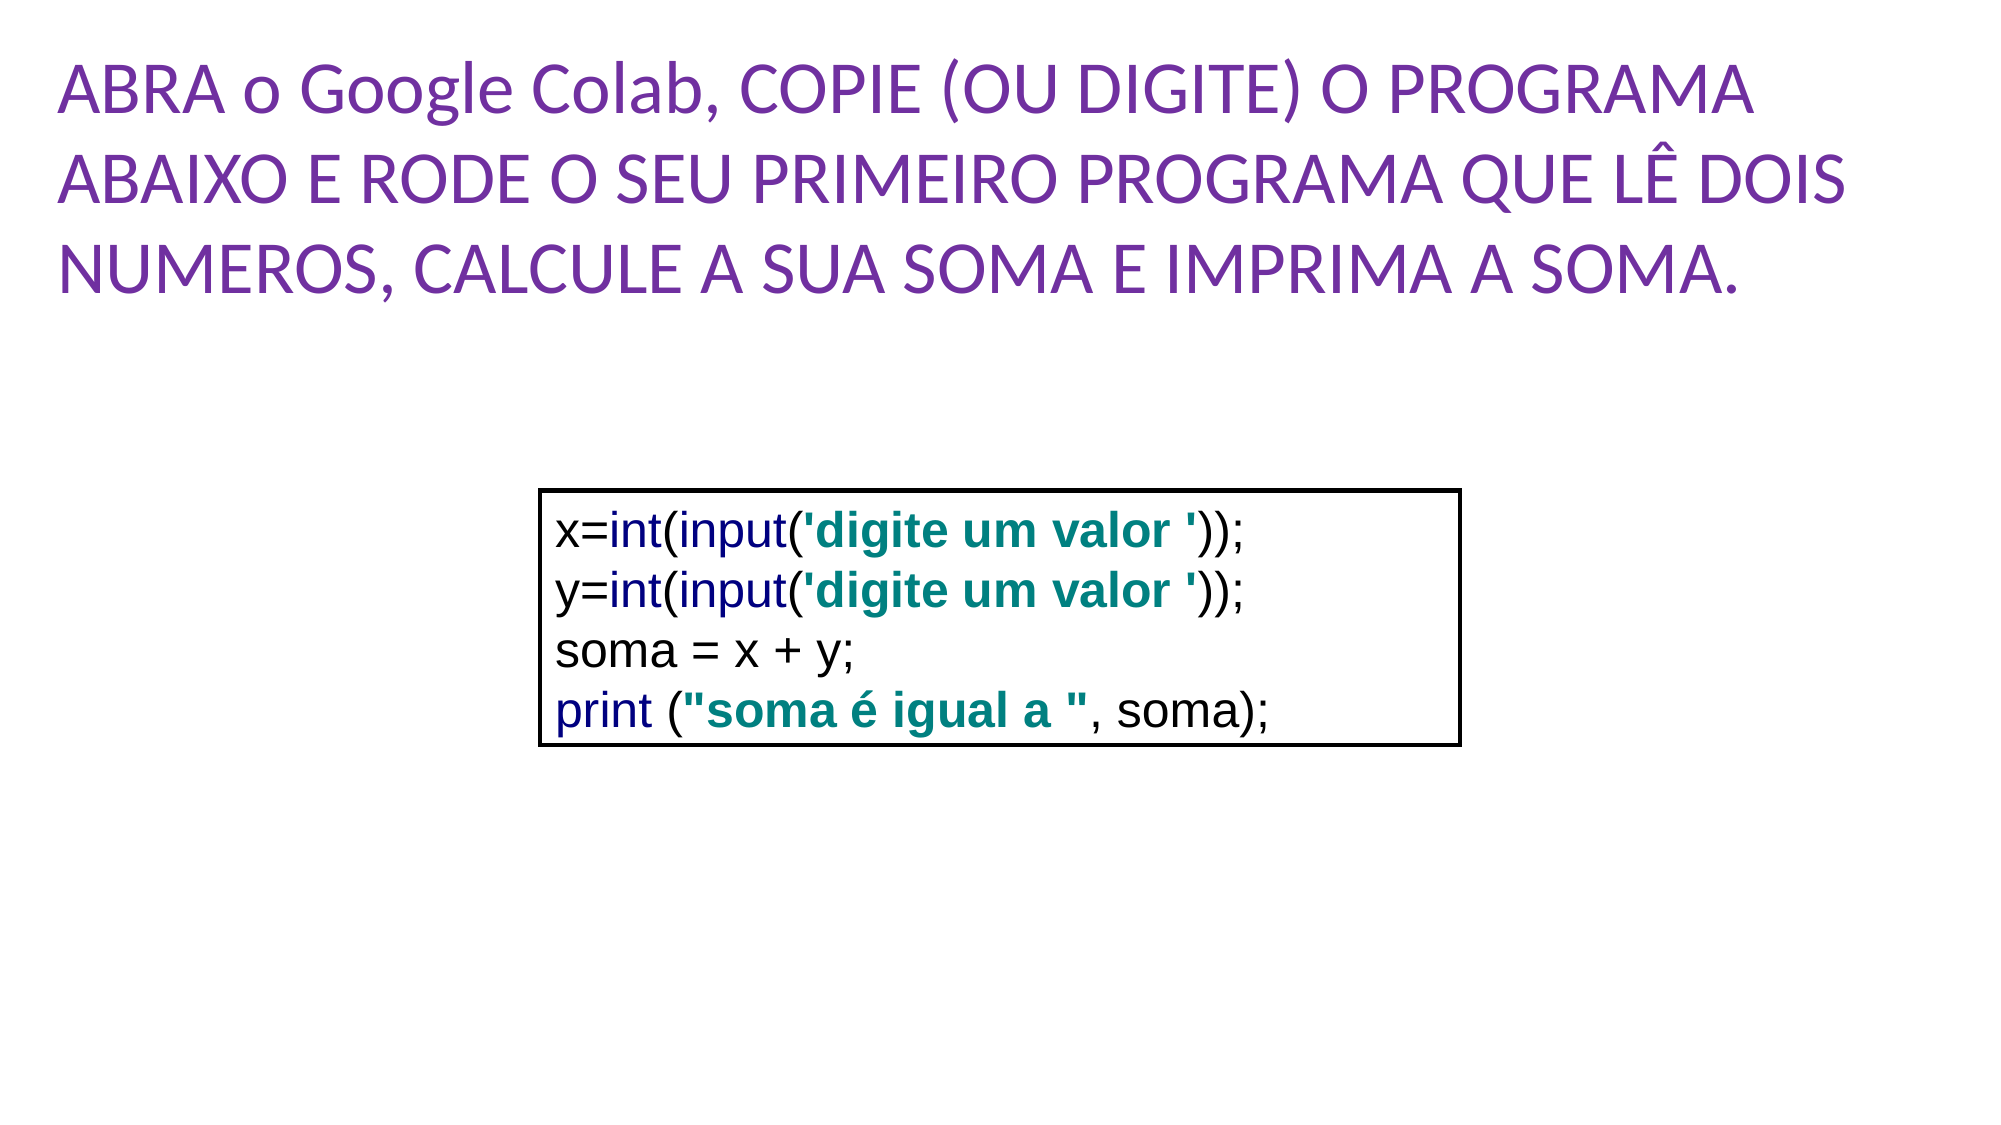

ABRA o Google Colab, COPIE (OU DIGITE) O PROGRAMA ABAIXO E RODE O SEU PRIMEIRO PROGRAMA QUE LÊ DOIS NUMEROS, CALCULE A SUA SOMA E IMPRIMA A SOMA.

x=int(input('digite um valor '));
y=int(input('digite um valor '));
soma = x + y;
print ("soma é igual a ", soma);